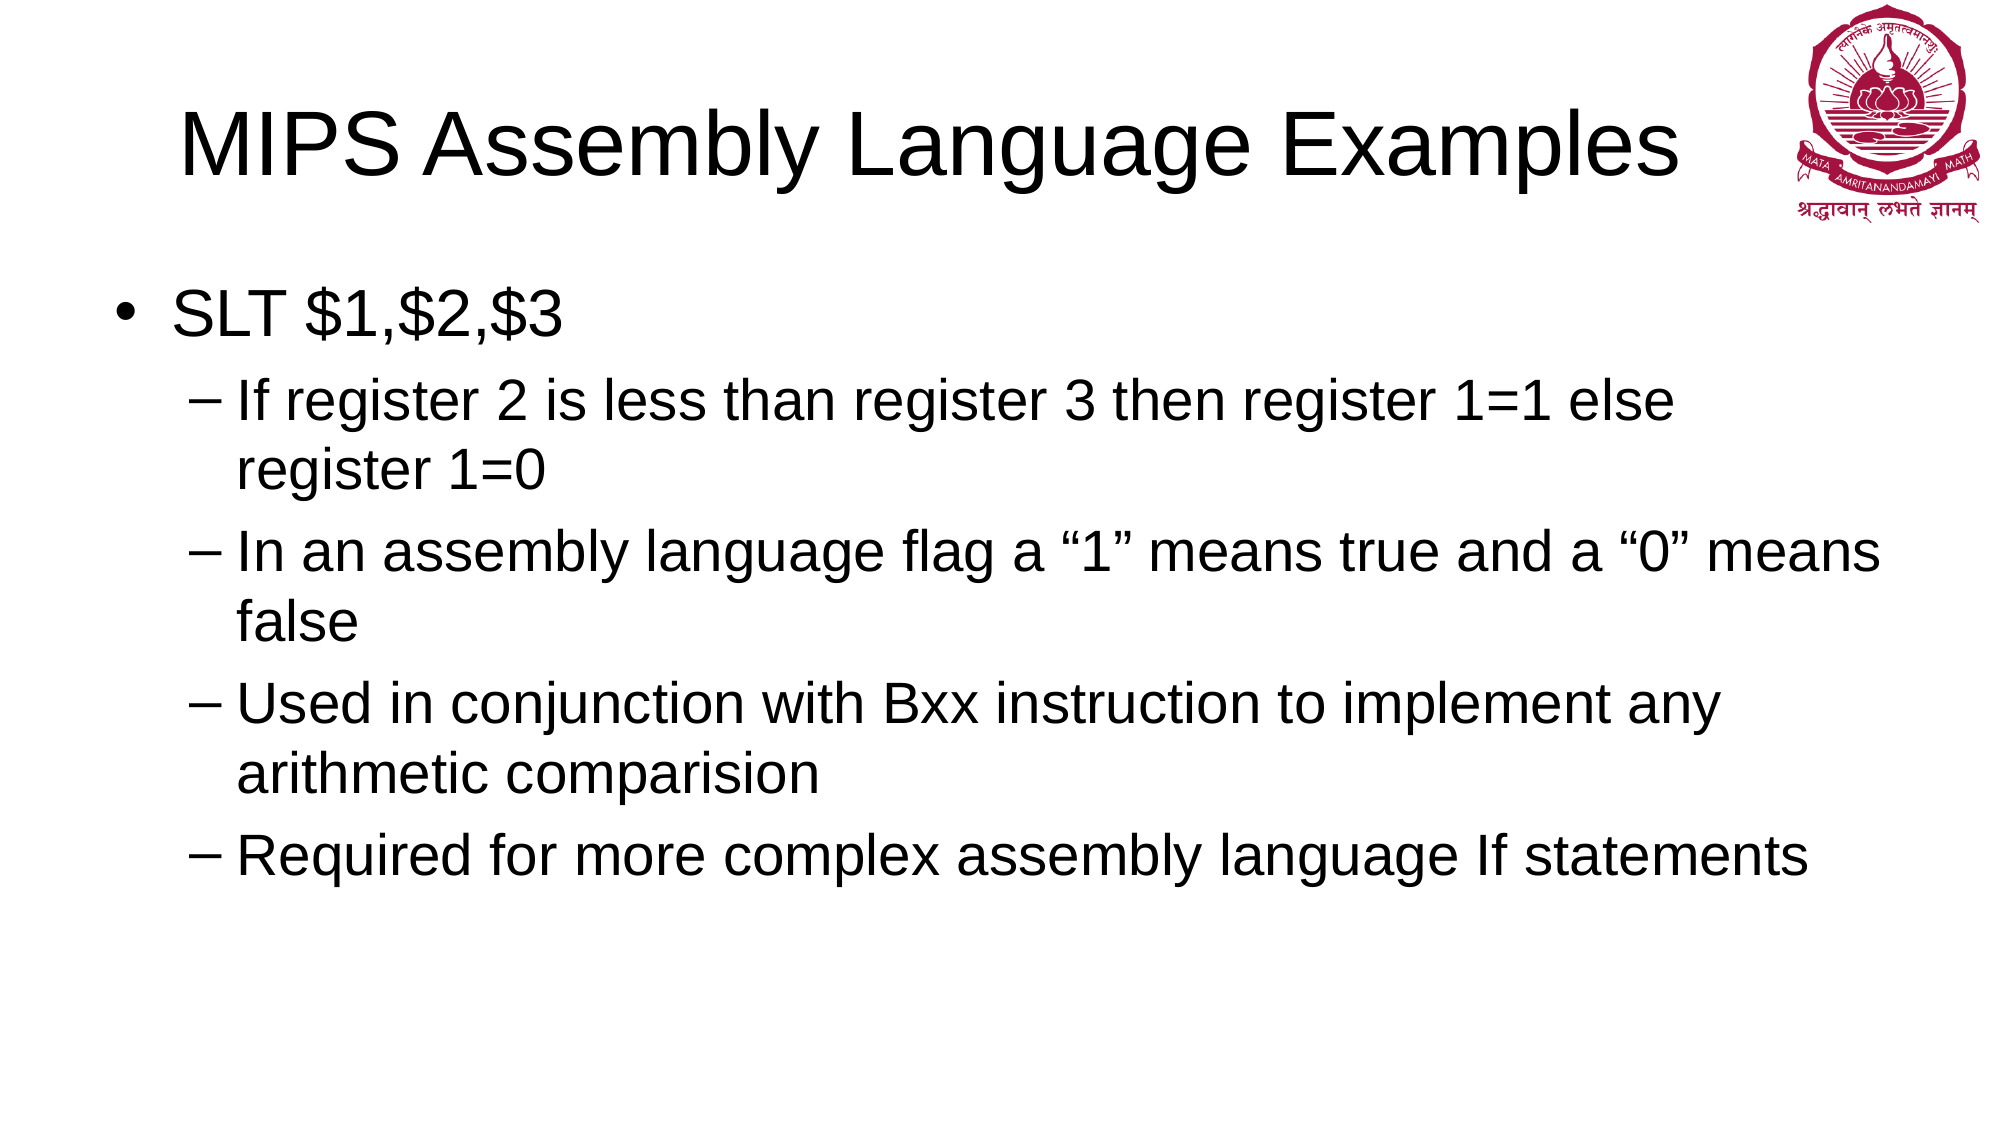

# MIPS Assembly Language Examples
SLT $1,$2,$3
If register 2 is less than register 3 then register 1=1 else register 1=0
In an assembly language flag a “1” means true and a “0” means false
Used in conjunction with Bxx instruction to implement any arithmetic comparision
Required for more complex assembly language If statements